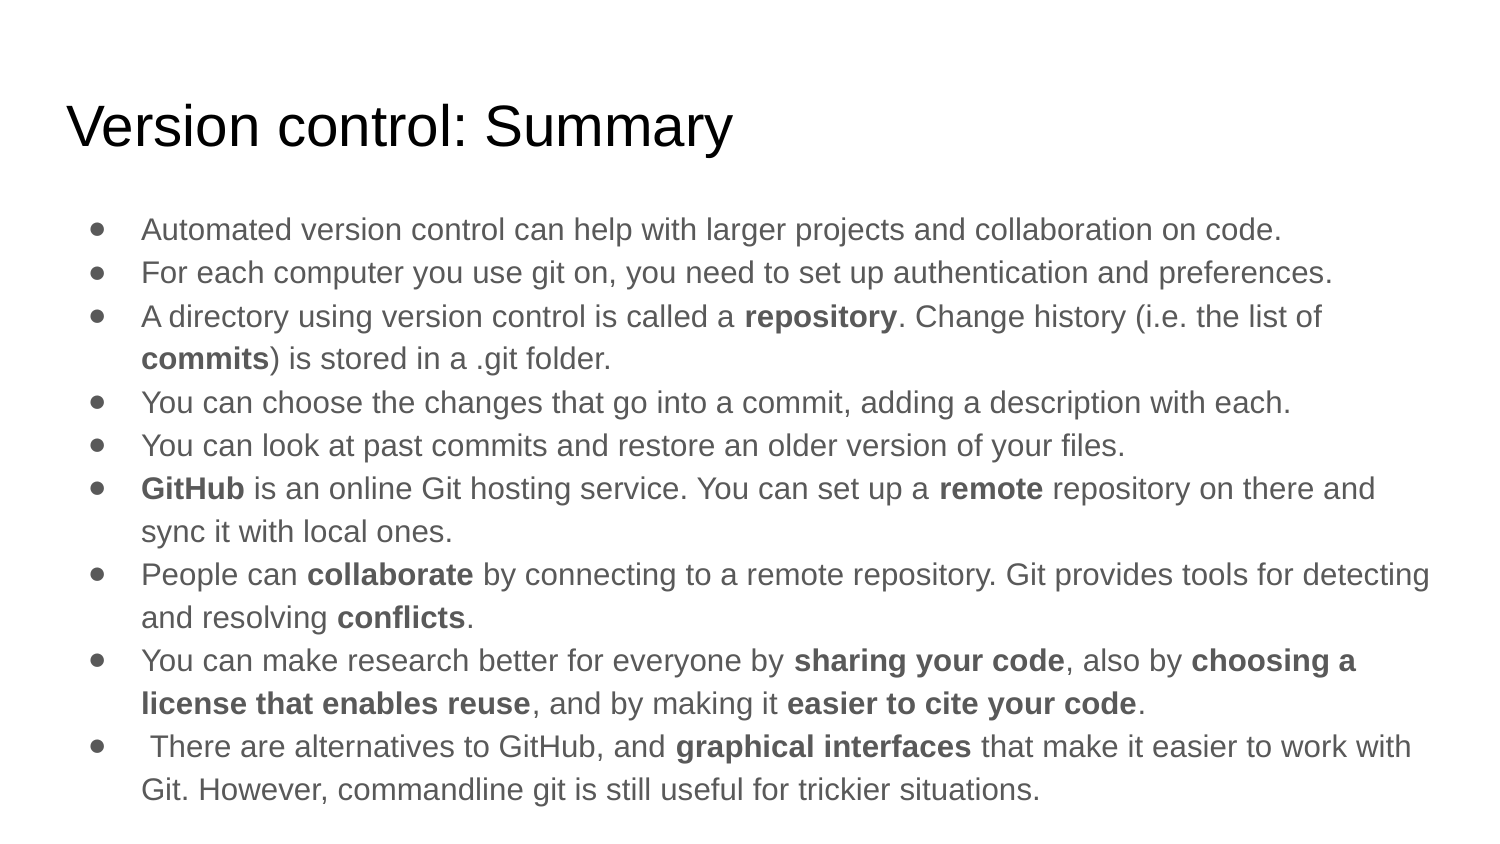

# Version control: Summary
Automated version control can help with larger projects and collaboration on code.
For each computer you use git on, you need to set up authentication and preferences.
A directory using version control is called a repository. Change history (i.e. the list of commits) is stored in a .git folder.
You can choose the changes that go into a commit, adding a description with each.
You can look at past commits and restore an older version of your files.
GitHub is an online Git hosting service. You can set up a remote repository on there and sync it with local ones.
People can collaborate by connecting to a remote repository. Git provides tools for detecting and resolving conflicts.
You can make research better for everyone by sharing your code, also by choosing a license that enables reuse, and by making it easier to cite your code.
 There are alternatives to GitHub, and graphical interfaces that make it easier to work with Git. However, commandline git is still useful for trickier situations.